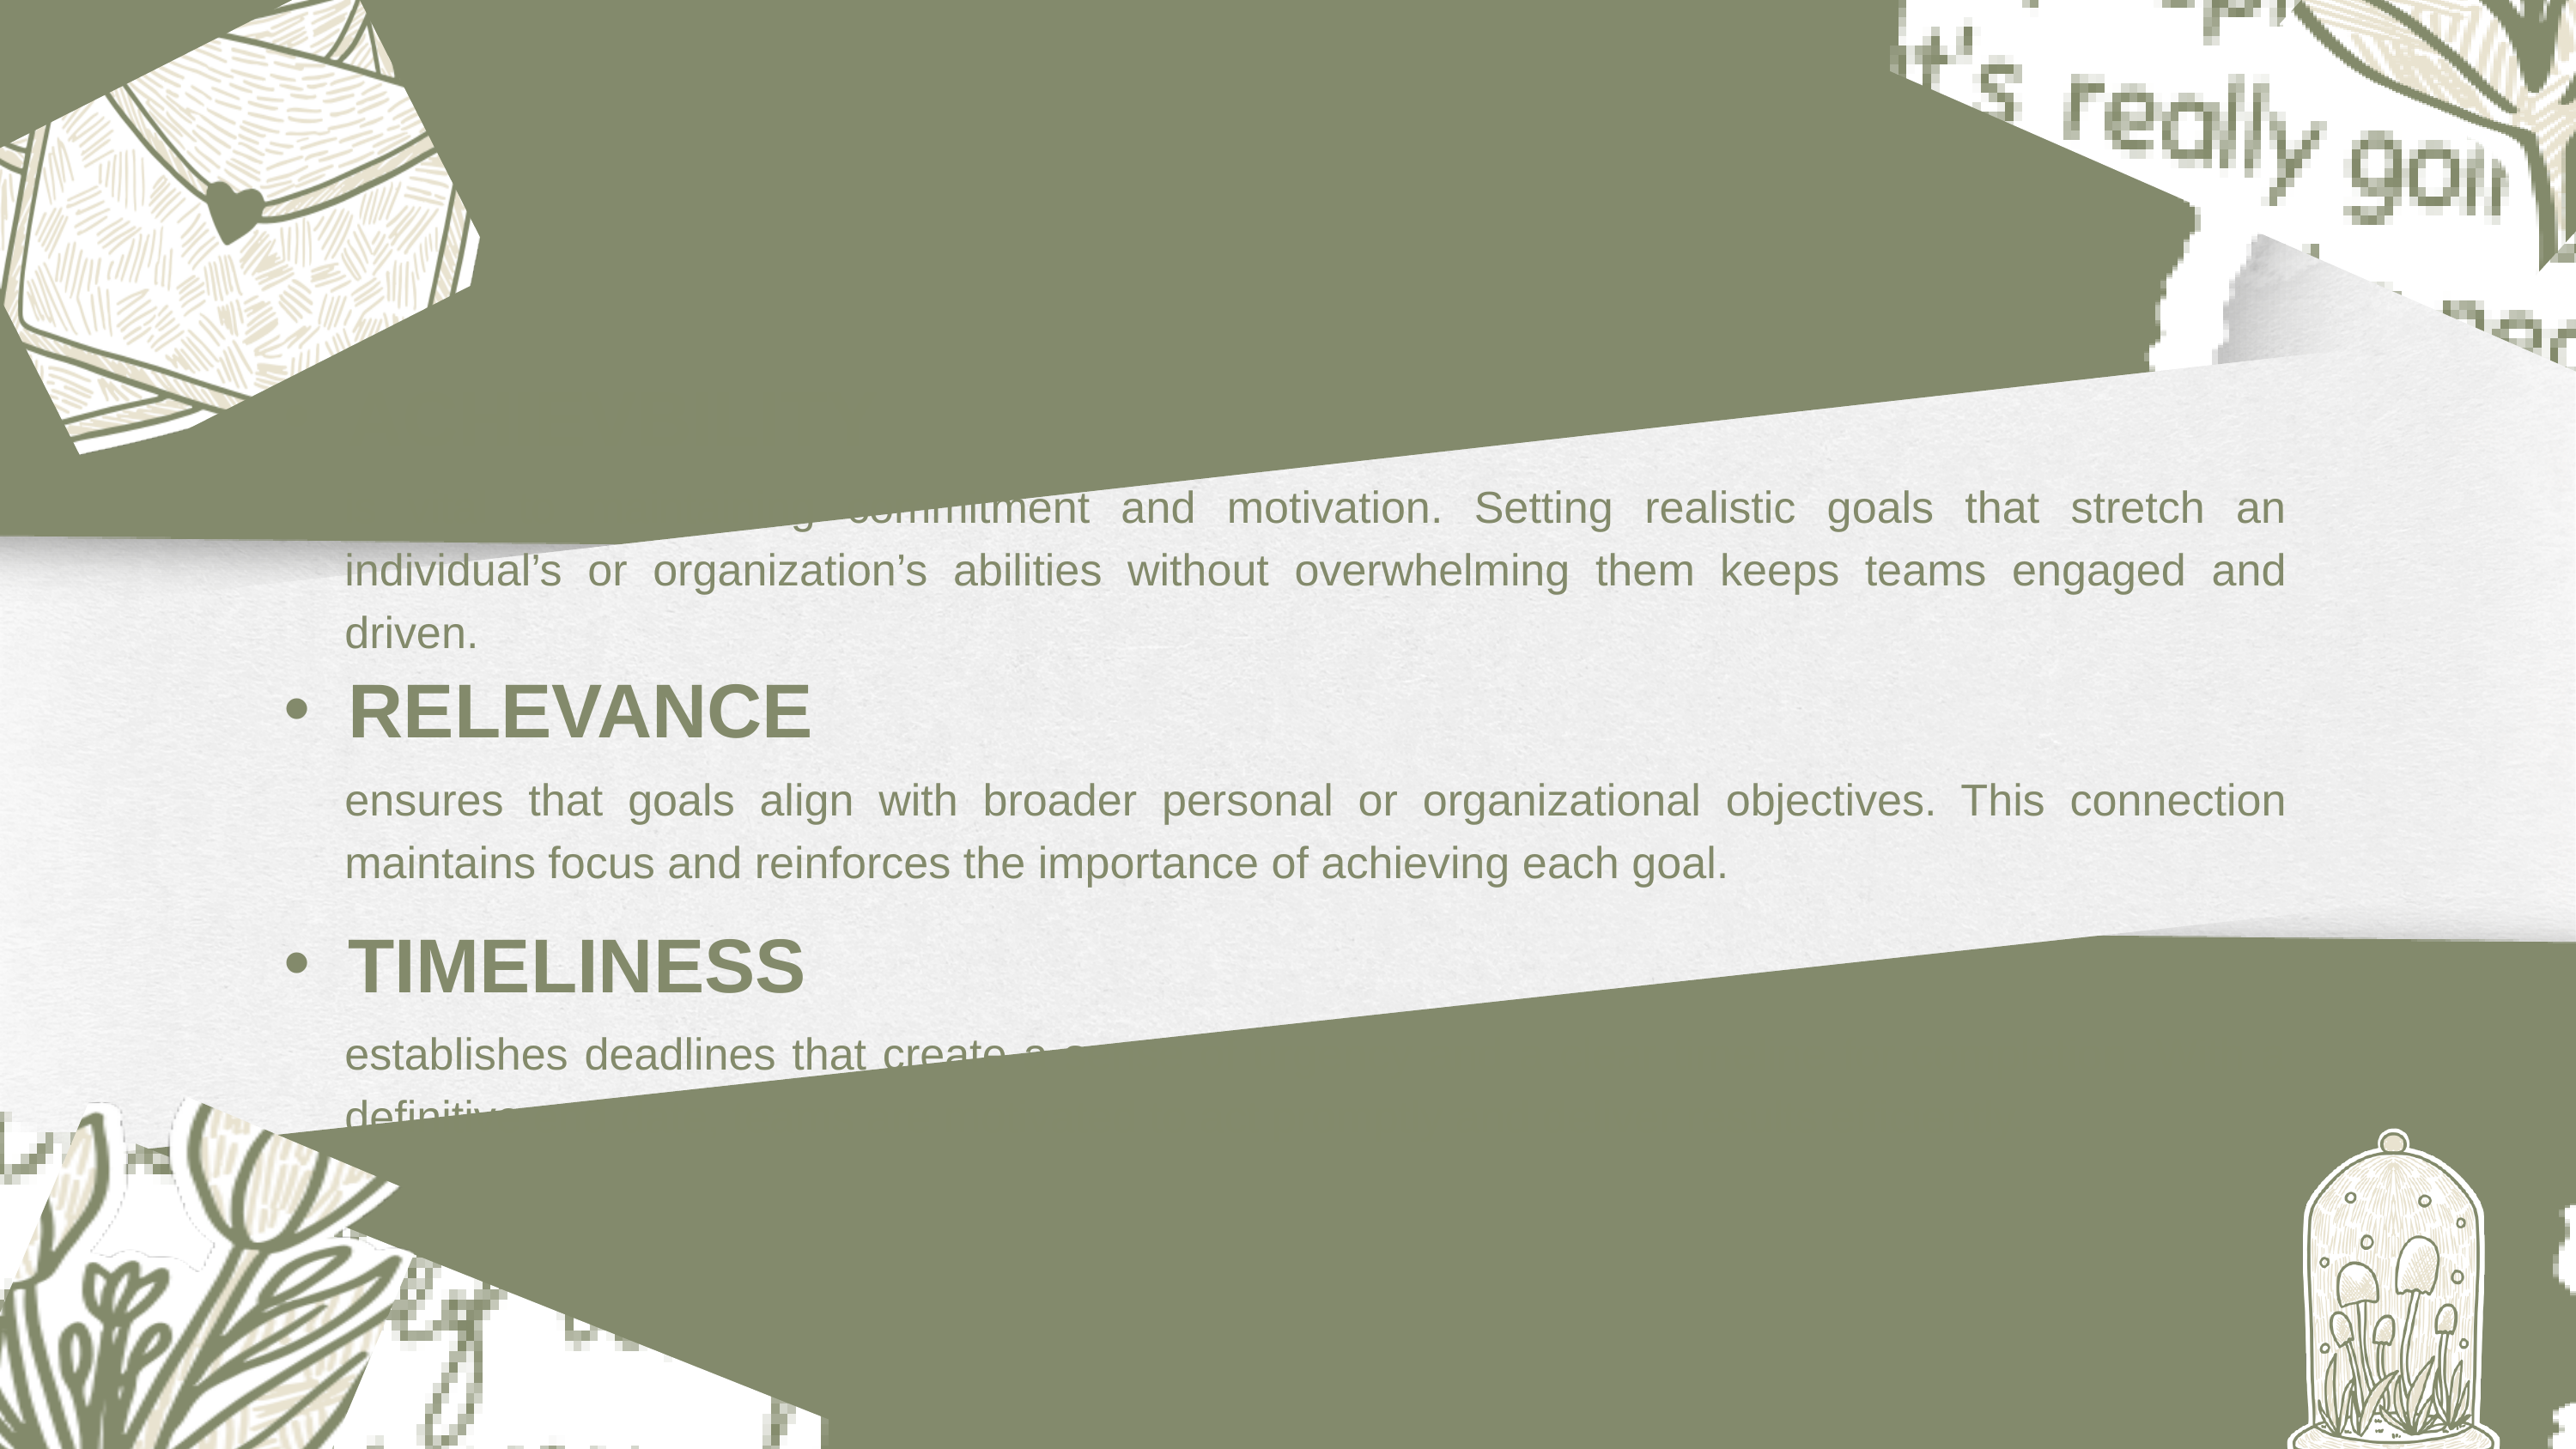

ACHIEVBILITY

is vital to maintaining commitment and motivation. Setting realistic goals that stretch an individual’s or organization’s abilities without overwhelming them keeps teams engaged and driven.
RELEVANCE
ensures that goals align with broader personal or organizational objectives. This connection maintains focus and reinforces the importance of achieving each goal.
TIMELINESS
establishes deadlines that create a sense of urgency and a clear timeline for completion. With a definitive end date, teams are motivated to act promptly and deliver results efficiently.